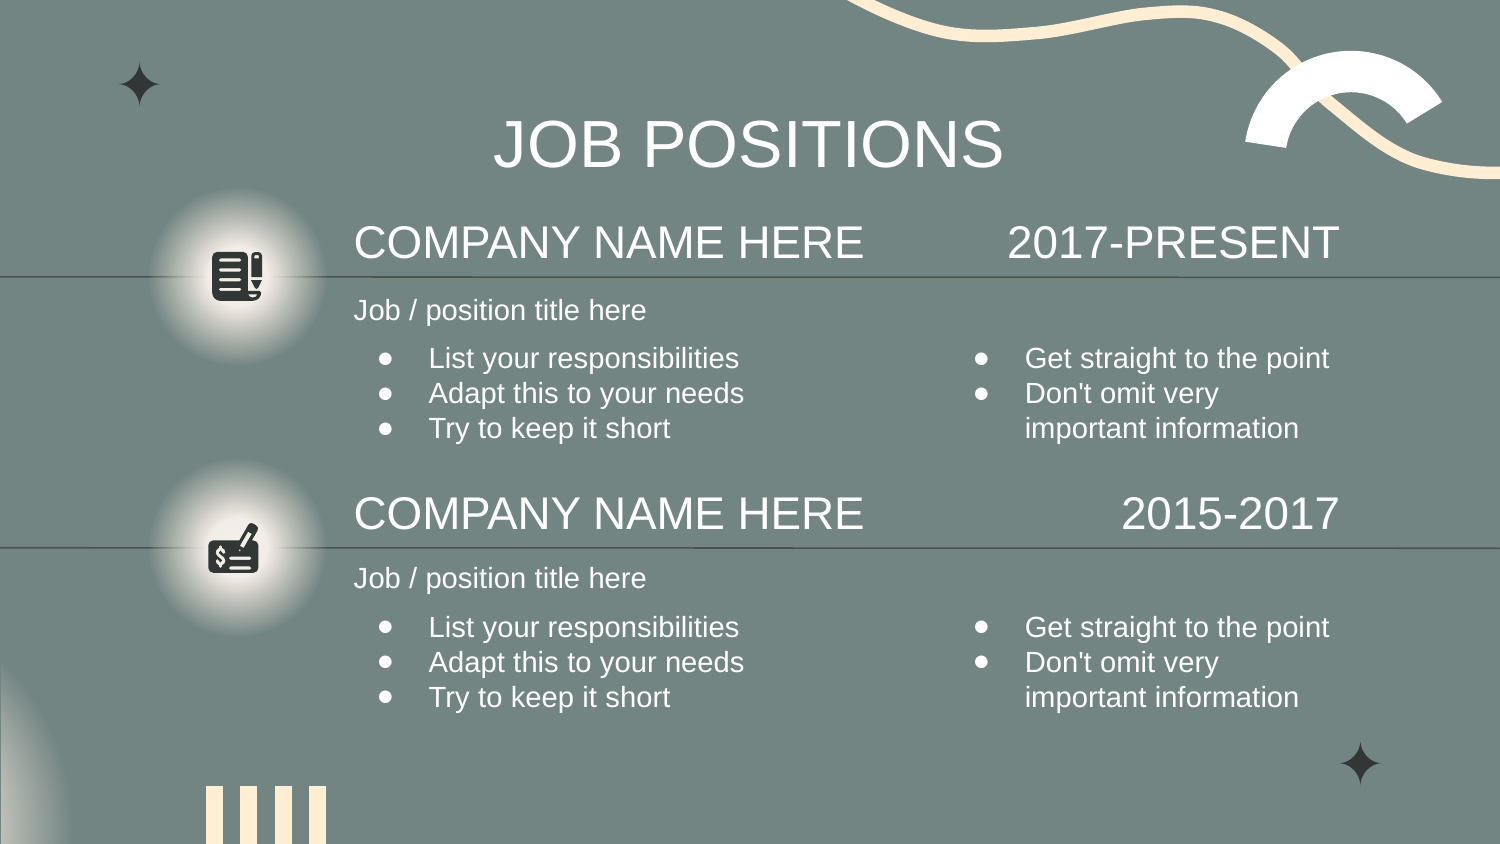

# JOB POSITIONS

COMPANY NAME HERE
2017-PRESENT

Job / position title here
List your responsibilities
Adapt this to your needs
Try to keep it short
Get straight to the point
Don't omit very important information

2015-2017
COMPANY NAME HERE

Job / position title here
List your responsibilities
Adapt this to your needs
Try to keep it short
Get straight to the point
Don't omit very important information